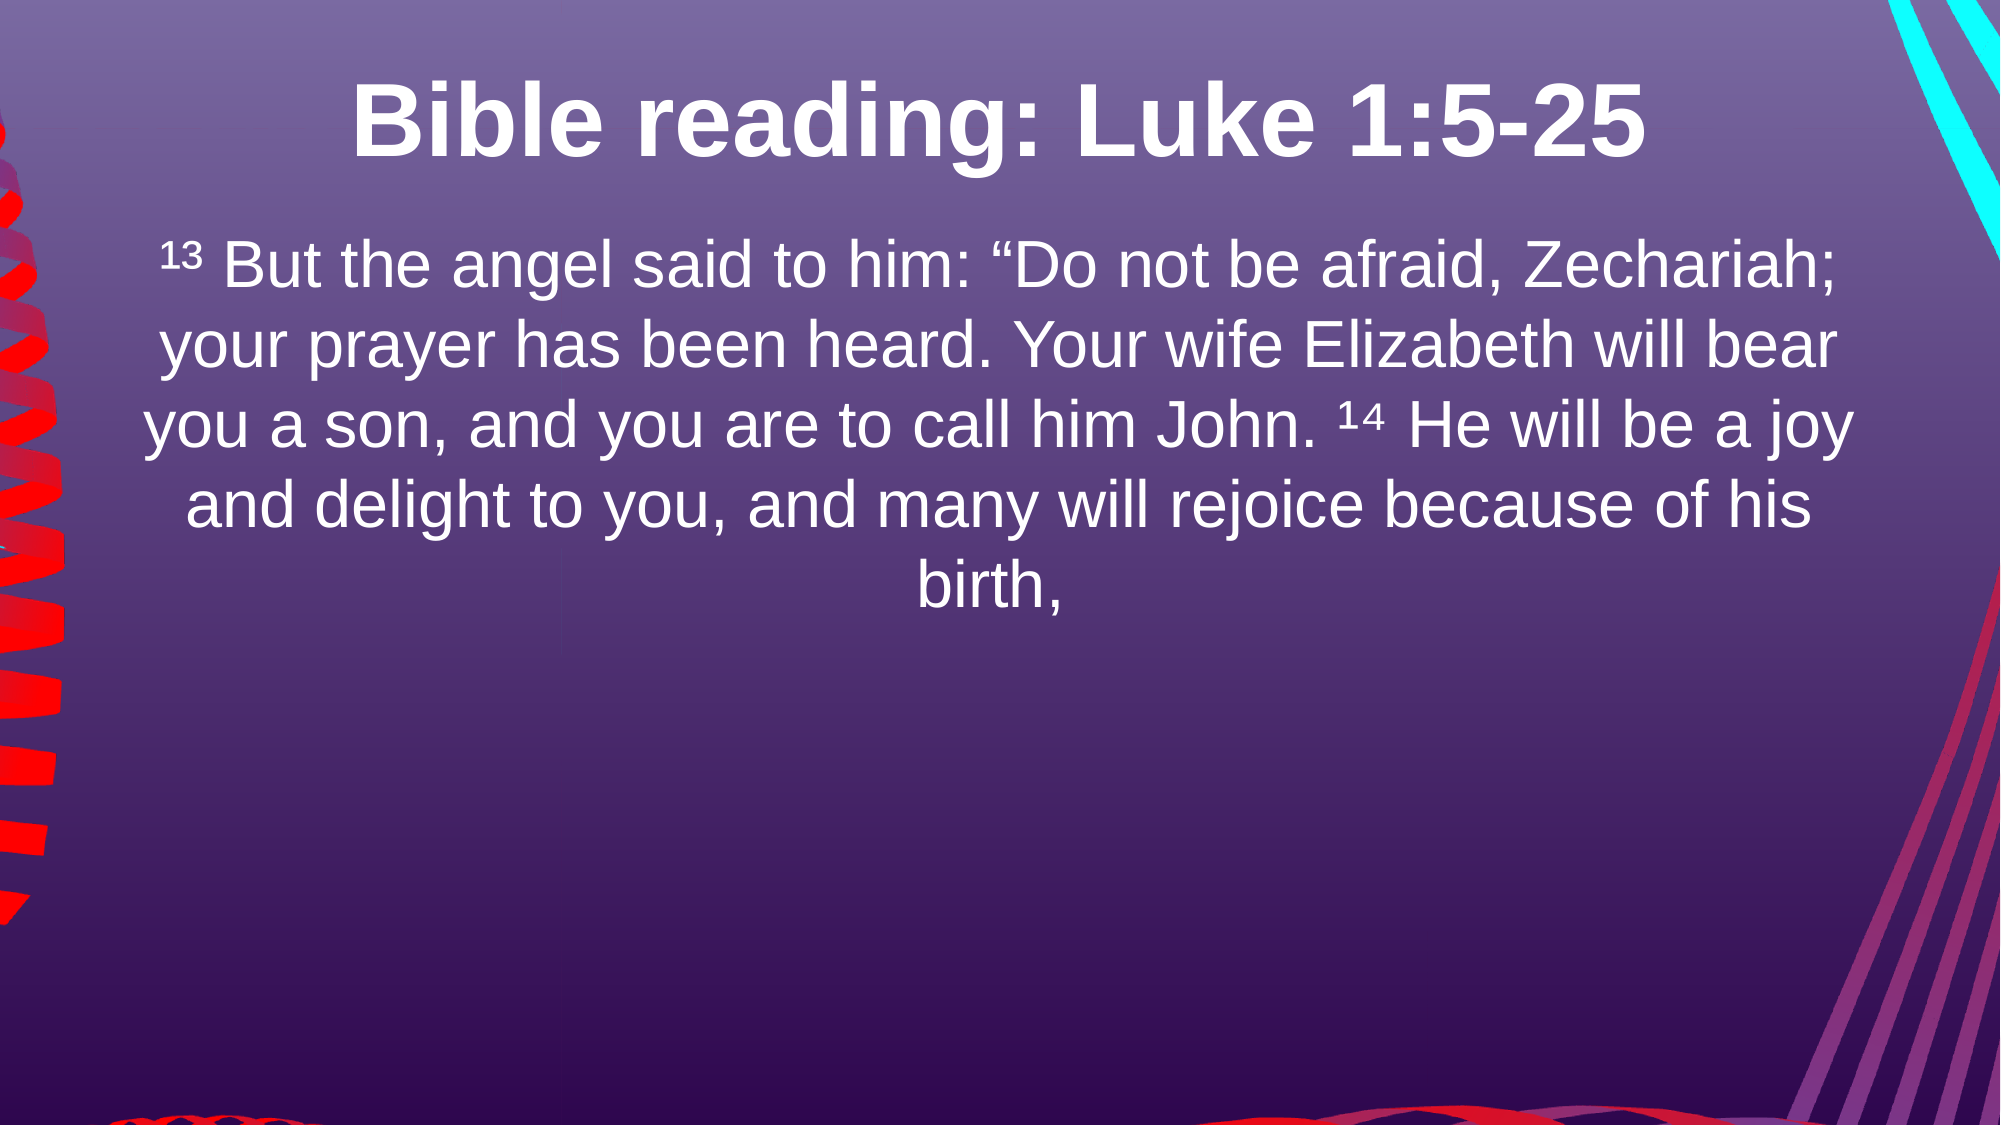

Bible reading: Luke 1:5-25
¹³ But the angel said to him: “Do not be afraid, Zechariah; your prayer has been heard. Your wife Elizabeth will bear you a son, and you are to call him John. ¹⁴ He will be a joy and delight to you, and many will rejoice because of his birth,